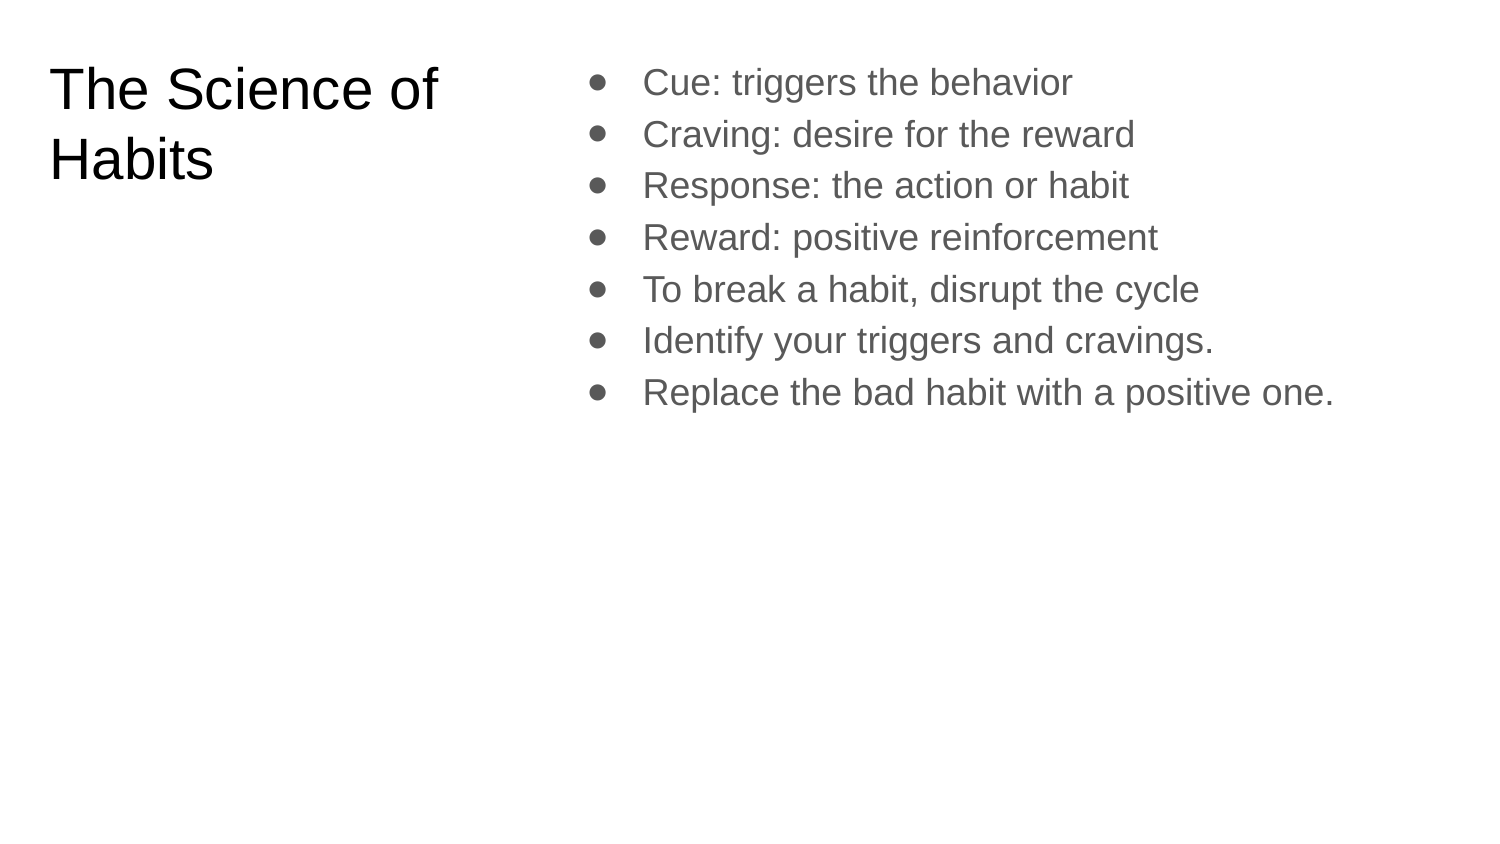

# The Science of Habits
Cue: triggers the behavior
Craving: desire for the reward
Response: the action or habit
Reward: positive reinforcement
To break a habit, disrupt the cycle
Identify your triggers and cravings.
Replace the bad habit with a positive one.